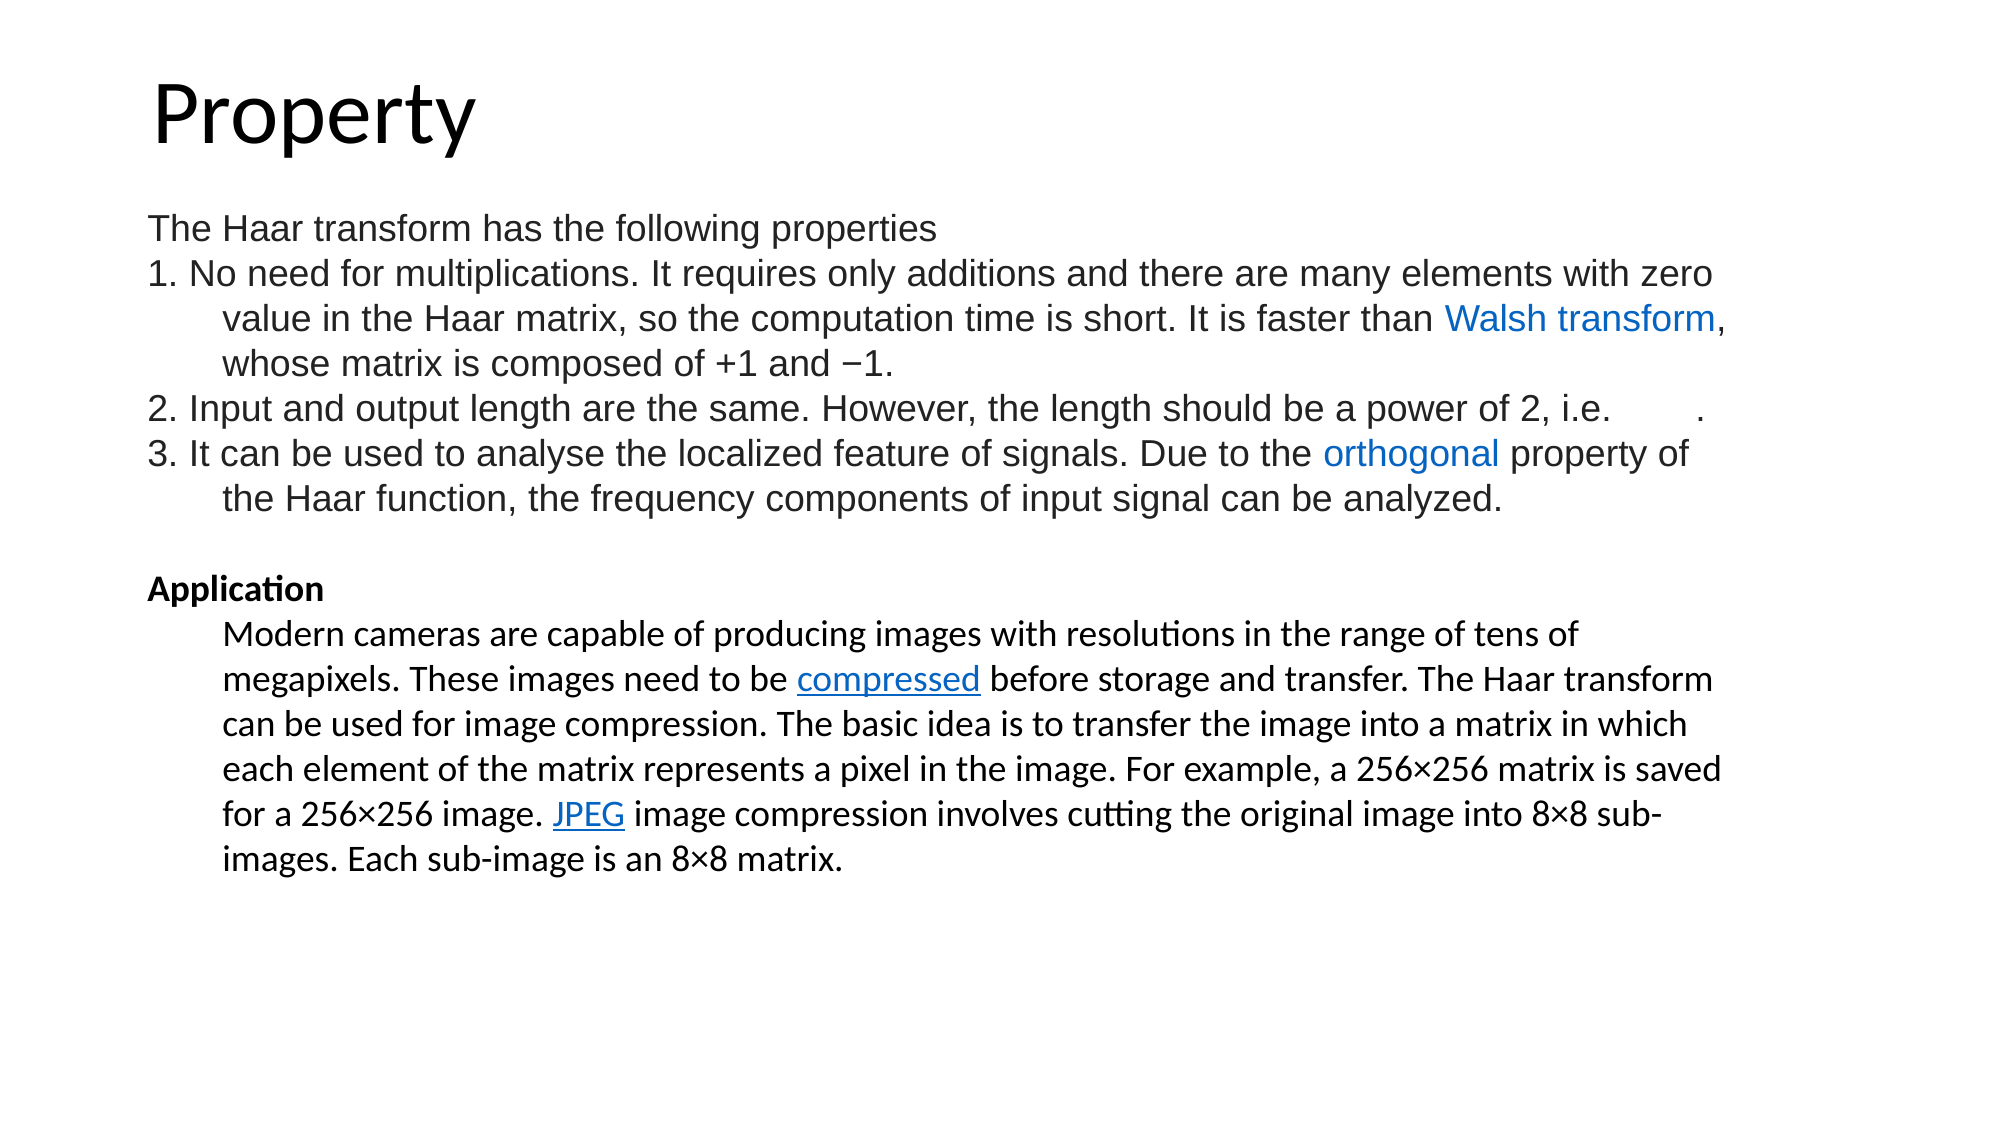

# Property
The Haar transform has the following properties
1. No need for multiplications. It requires only additions and there are many elements with zero value in the Haar matrix, so the computation time is short. It is faster than Walsh transform, whose matrix is composed of +1 and −1.
2. Input and output length are the same. However, the length should be a power of 2, i.e.        .
3. It can be used to analyse the localized feature of signals. Due to the orthogonal property of the Haar function, the frequency components of input signal can be analyzed.

Application
 	Modern cameras are capable of producing images with resolutions in the range of tens of megapixels. These images need to be compressed before storage and transfer. The Haar transform can be used for image compression. The basic idea is to transfer the image into a matrix in which each element of the matrix represents a pixel in the image. For example, a 256×256 matrix is saved for a 256×256 image. JPEG image compression involves cutting the original image into 8×8 sub-images. Each sub-image is an 8×8 matrix.